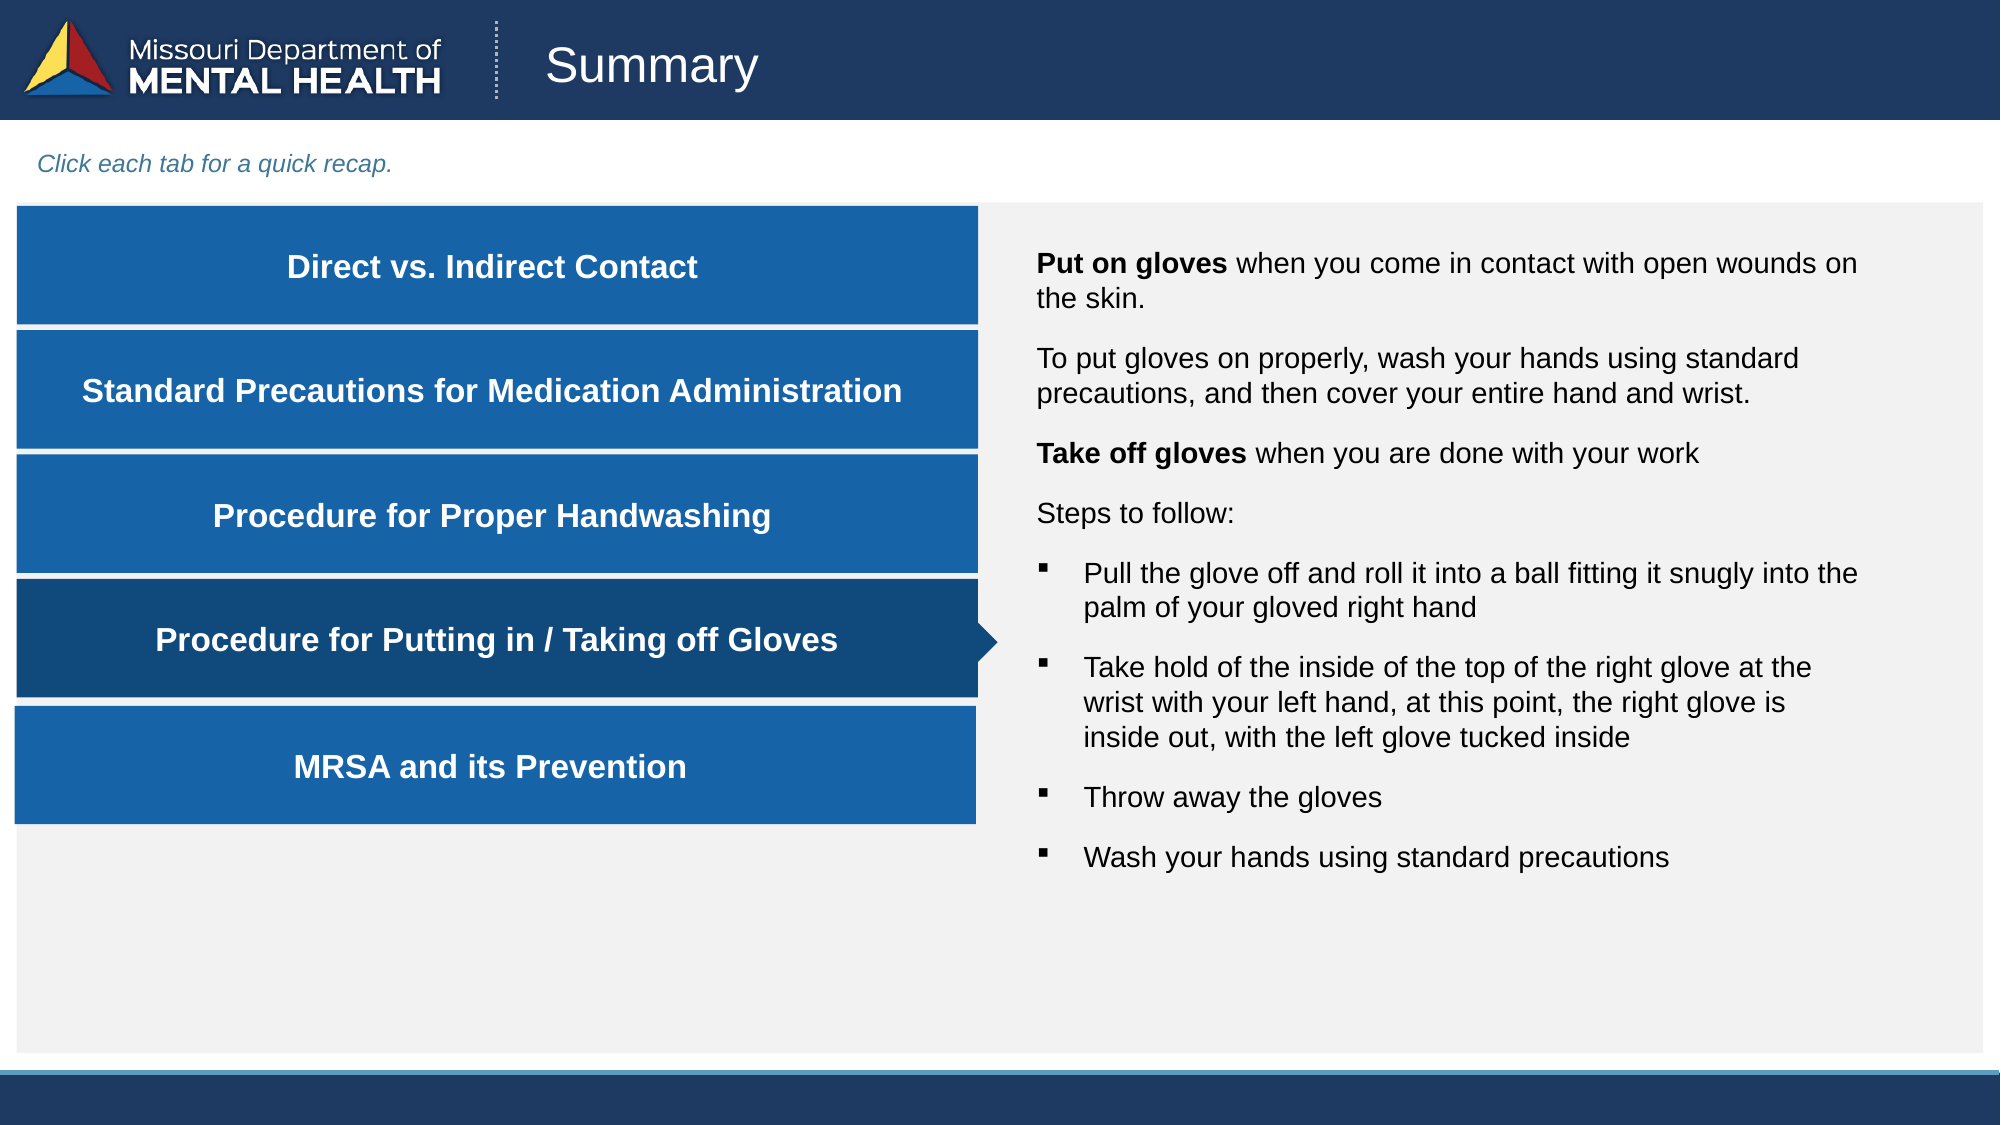

Summary
Click each tab for a quick recap.

Direct vs. Indirect Contact
Put on gloves when you come in contact with open wounds on the skin.
To put gloves on properly, wash your hands using standard precautions, and then cover your entire hand and wrist.
Take off gloves when you are done with your work
Steps to follow:
Pull the glove off and roll it into a ball fitting it snugly into the palm of your gloved right hand
Take hold of the inside of the top of the right glove at the wrist with your left hand, at this point, the right glove is inside out, with the left glove tucked inside
Throw away the gloves
Wash your hands using standard precautions

Standard Precautions for Medication Administration
Procedure for Proper Handwashing
Procedure for Putting in / Taking off Gloves

MRSA and its Prevention